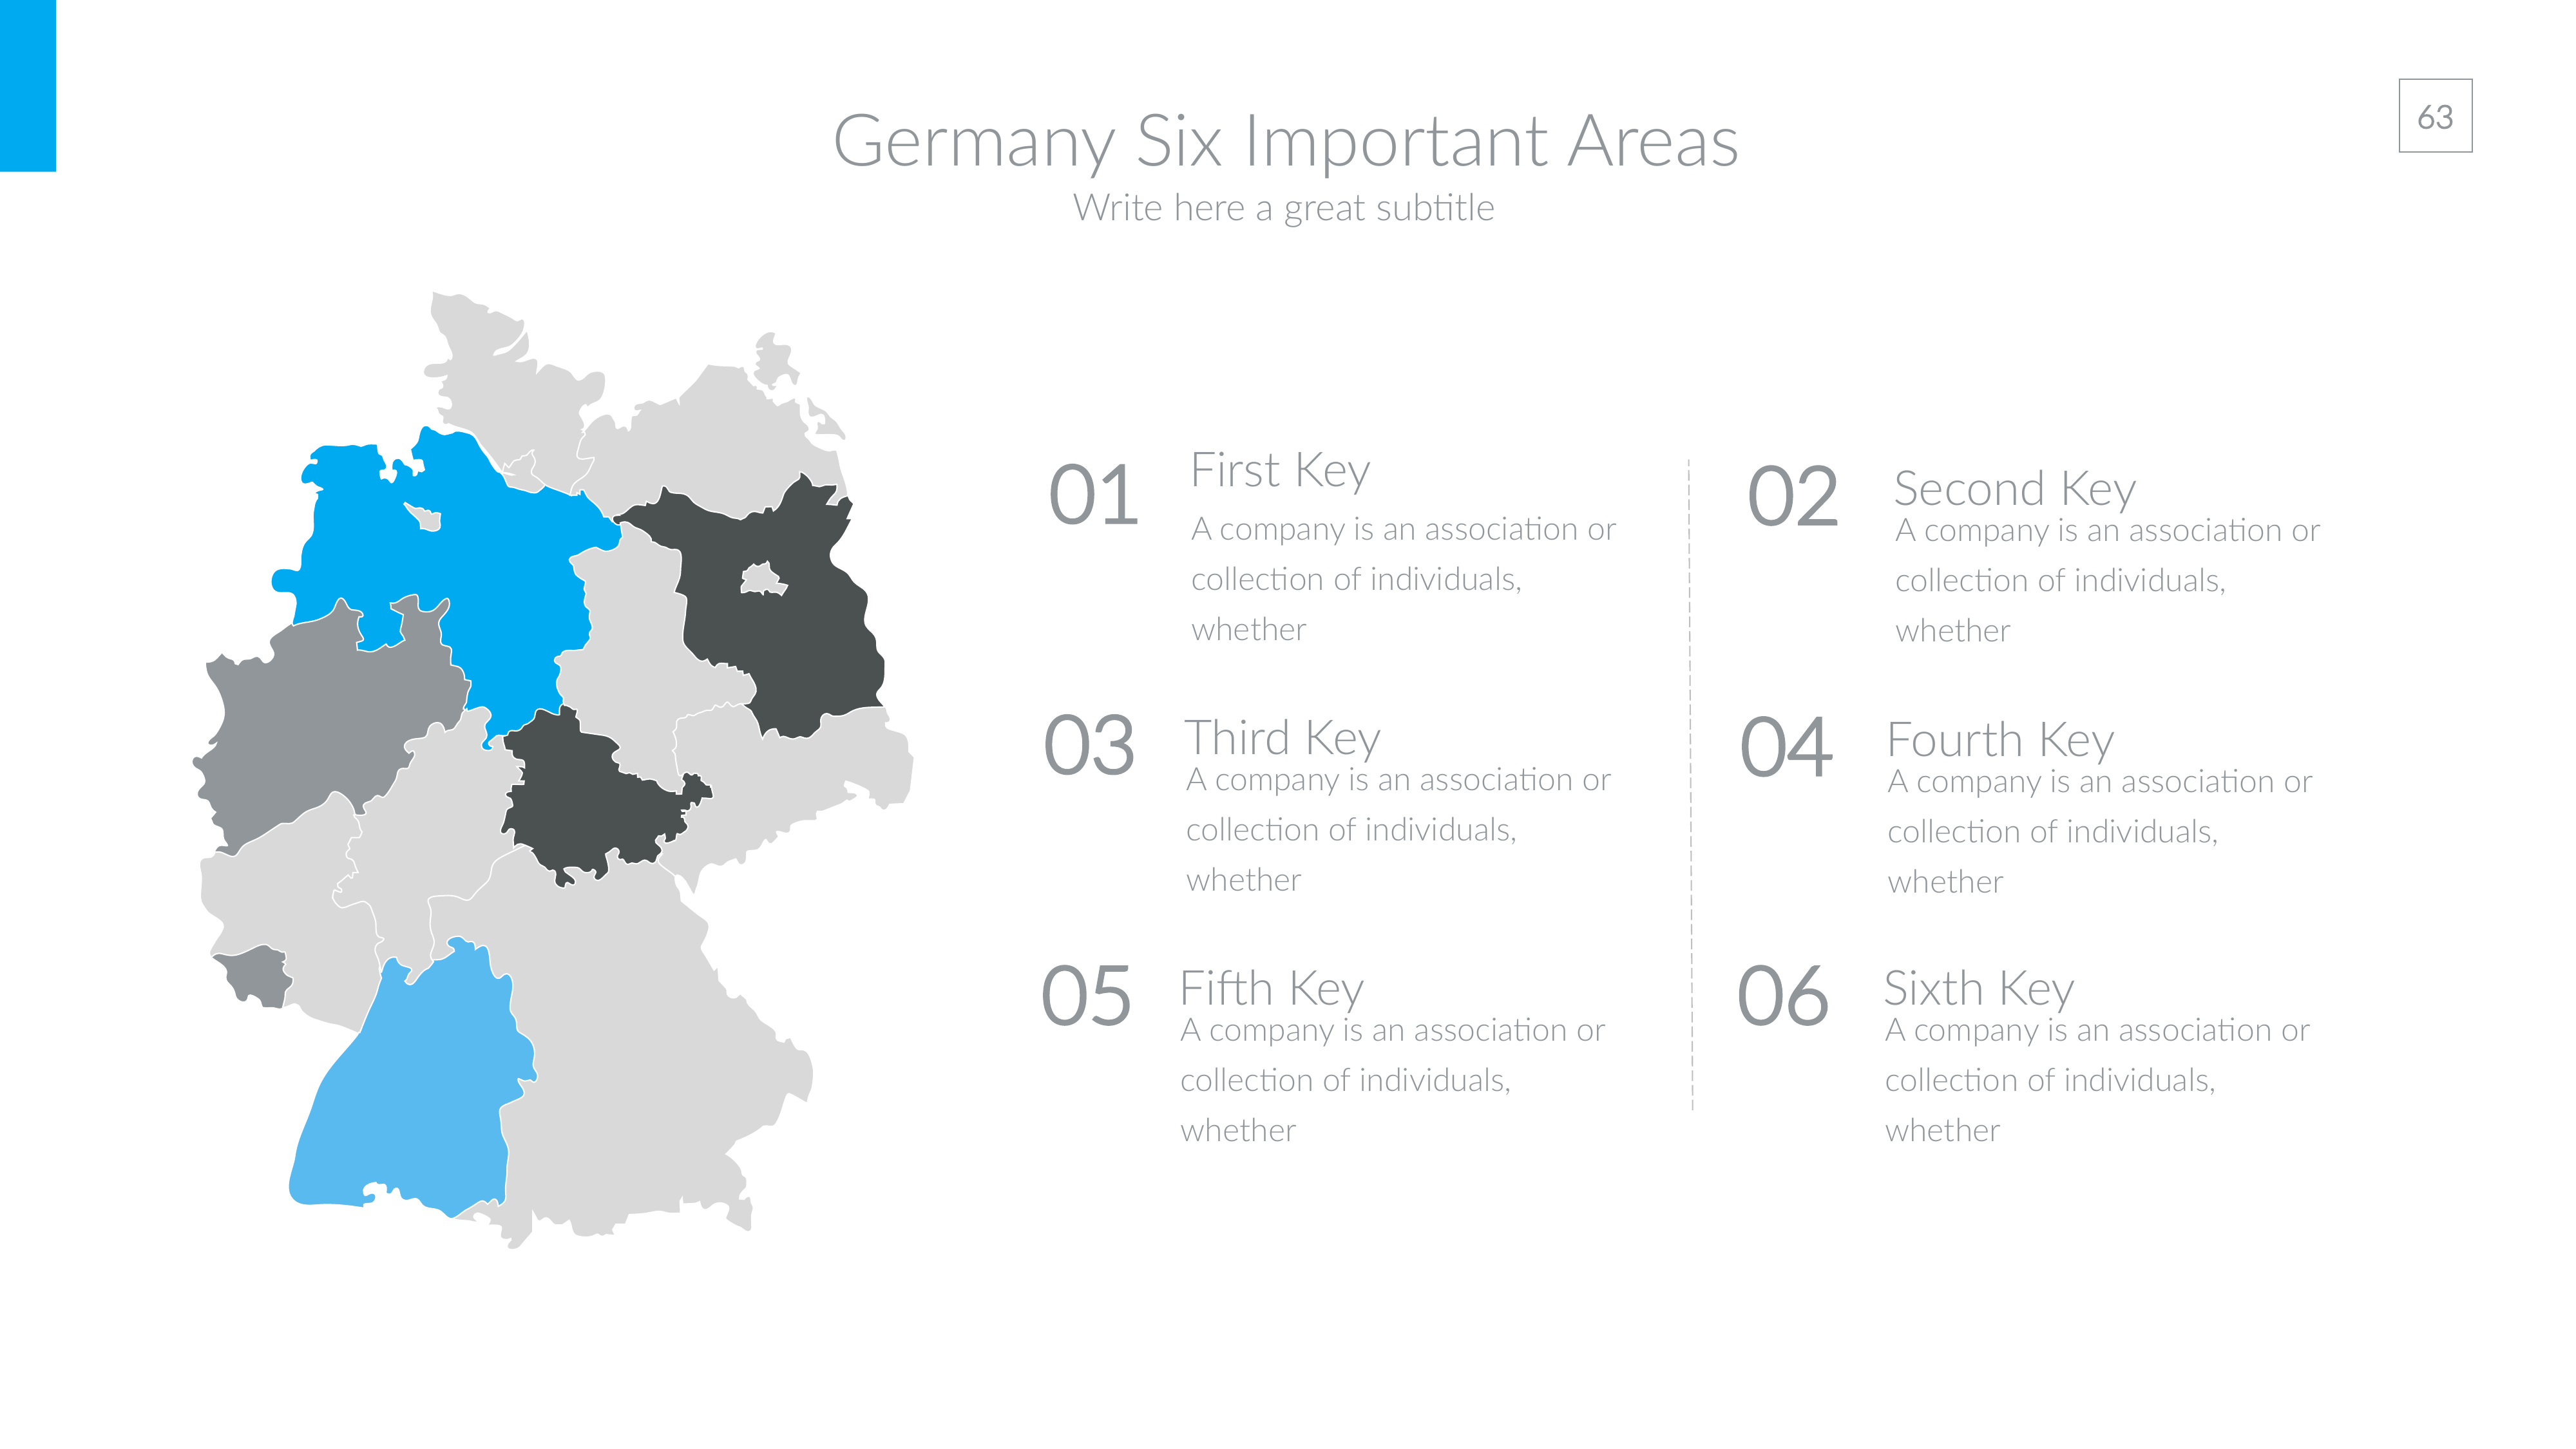

Germany Six Important Areas
Write here a great subtitle

01
02
First Key
Second Key
A company is an association or collection of individuals, whether
A company is an association or collection of individuals, whether
03
04
Third Key
Fourth Key
A company is an association or collection of individuals, whether
A company is an association or collection of individuals, whether
05
06
Fifth Key
Sixth Key
A company is an association or collection of individuals, whether
A company is an association or collection of individuals, whether